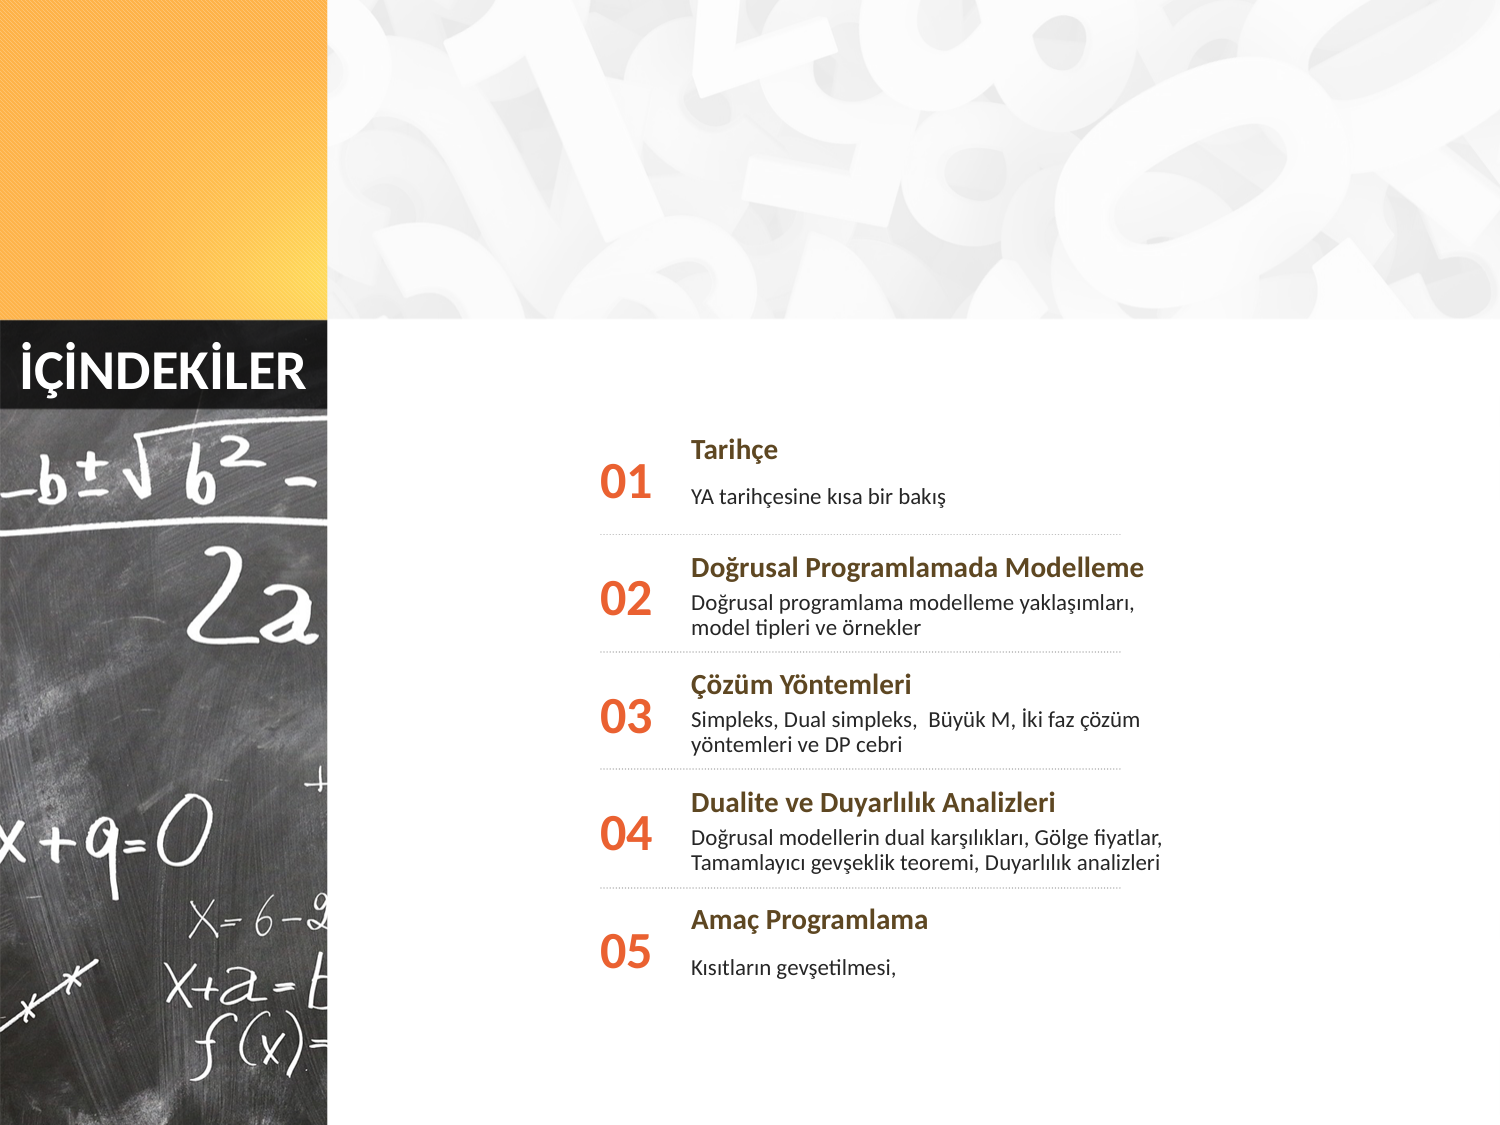

İÇİNDEKİLER
Tarihçe
01
YA tarihçesine kısa bir bakış
Doğrusal Programlamada Modelleme
02
Doğrusal programlama modelleme yaklaşımları, model tipleri ve örnekler
Çözüm Yöntemleri
03
Simpleks, Dual simpleks,  Büyük M, İki faz çözüm yöntemleri ve DP cebri
Dualite ve Duyarlılık Analizleri
04
Doğrusal modellerin dual karşılıkları, Gölge fiyatlar, Tamamlayıcı gevşeklik teoremi, Duyarlılık analizleri
Amaç Programlama
05
Kısıtların gevşetilmesi,